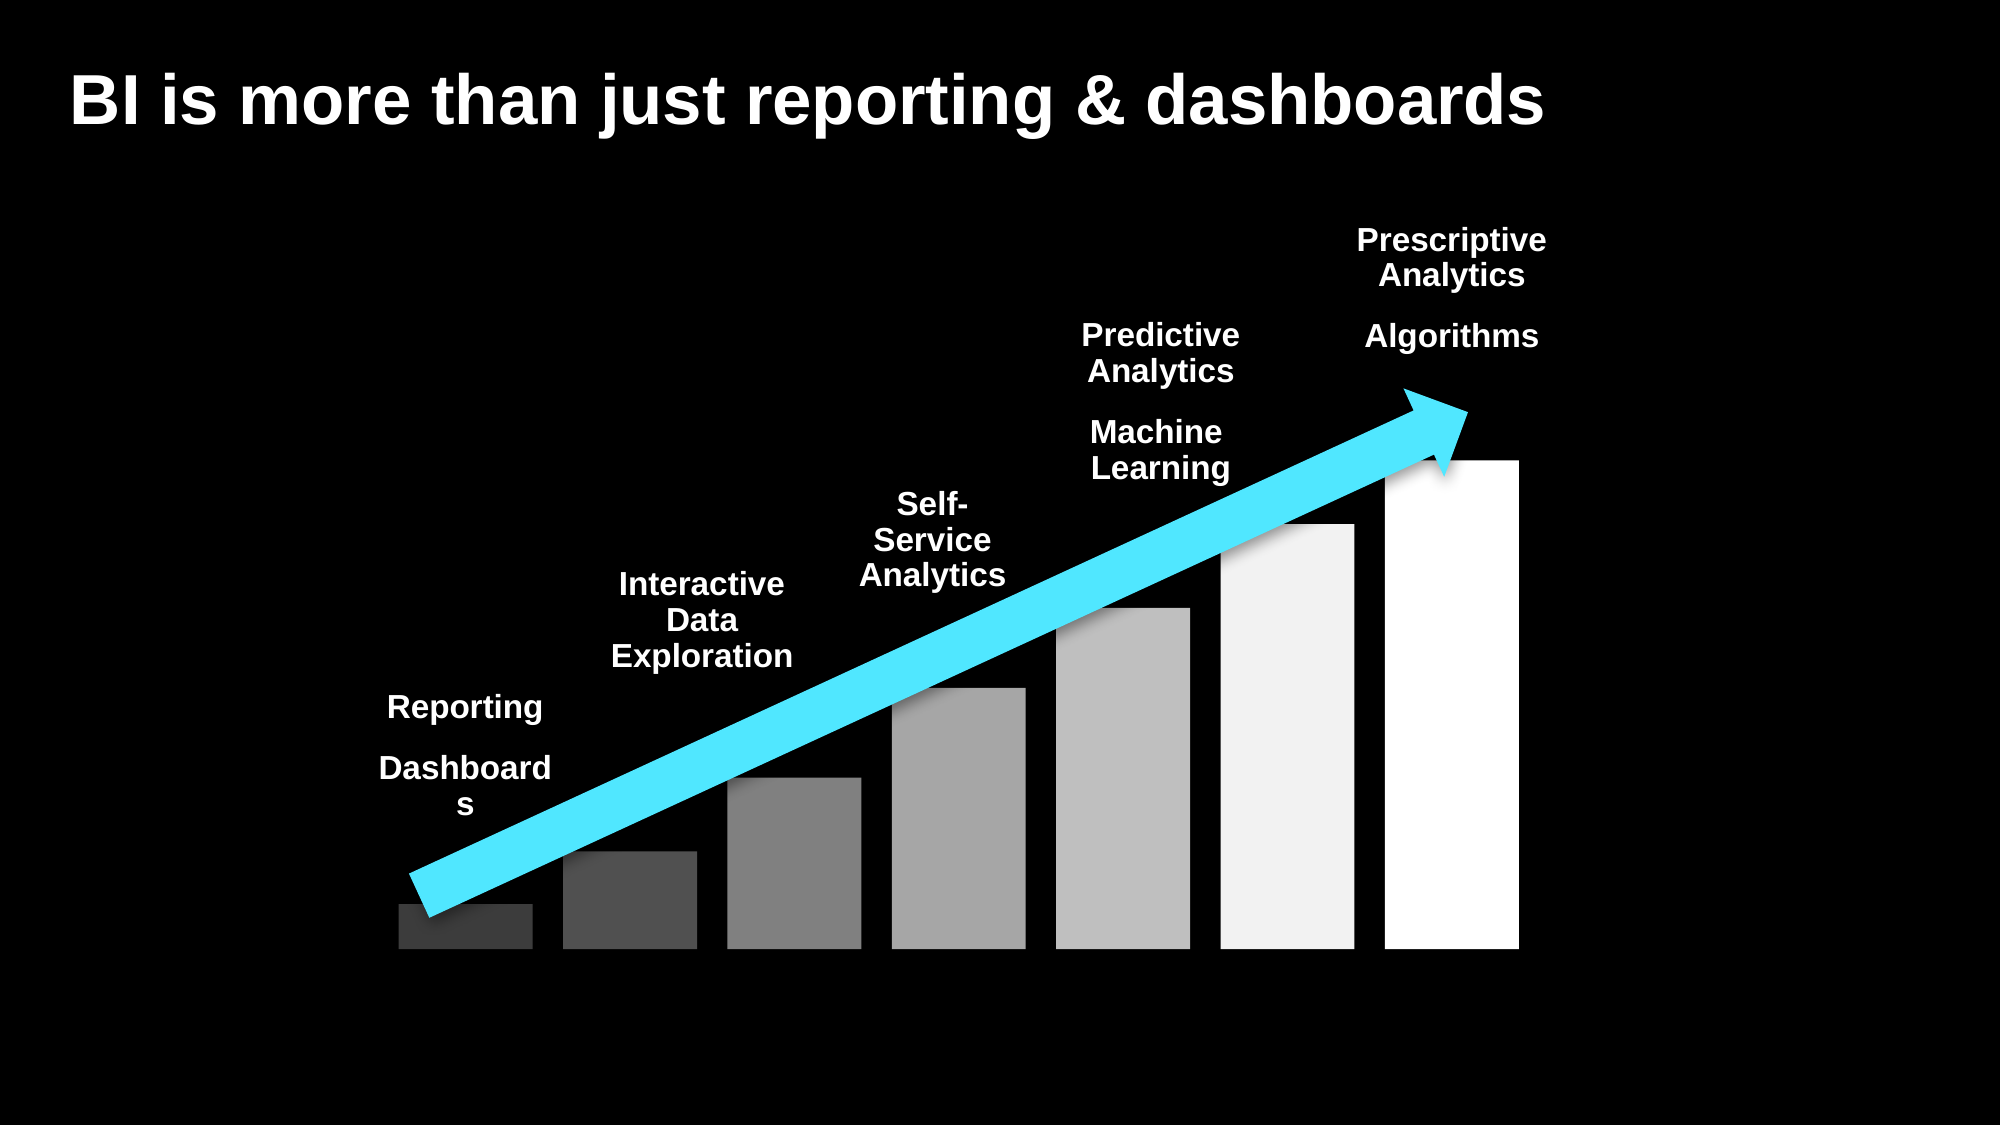

# BI is more than just reporting & dashboards

Prescriptive Analytics
Algorithms
Predictive Analytics
Machine
Learning

Self-Service Analytics

Interactive Data Exploration

Reporting
Dashboards